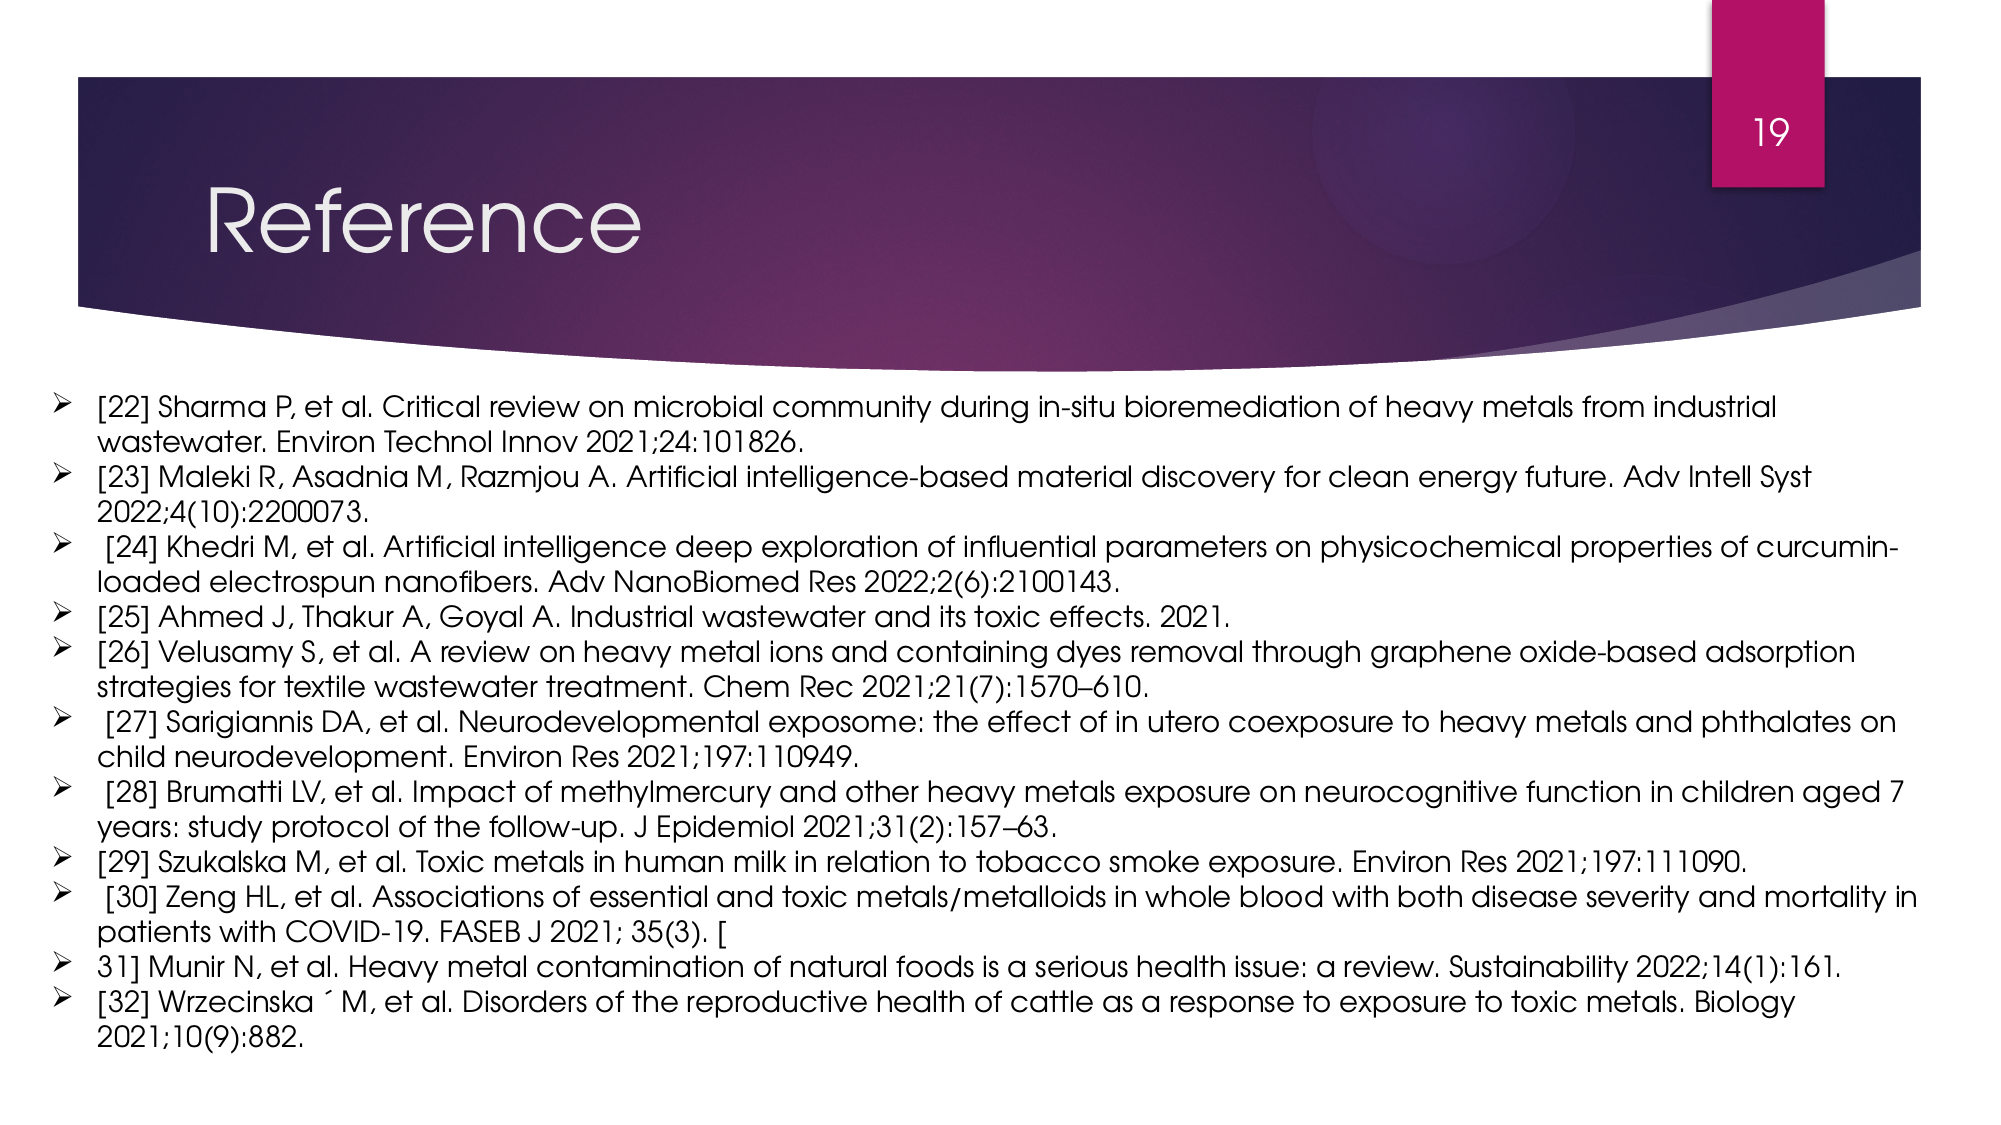

19
# Reference

[22] Sharma P, et al. Critical review on microbial community during in-situ bioremediation of heavy metals from industrial wastewater. Environ Technol Innov 2021;24:101826.
[23] Maleki R, Asadnia M, Razmjou A. Artificial intelligence-based material discovery for clean energy future. Adv Intell Syst 2022;4(10):2200073.
 [24] Khedri M, et al. Artificial intelligence deep exploration of influential parameters on physicochemical properties of curcumin-loaded electrospun nanofibers. Adv NanoBiomed Res 2022;2(6):2100143.
[25] Ahmed J, Thakur A, Goyal A. Industrial wastewater and its toxic effects. 2021.
[26] Velusamy S, et al. A review on heavy metal ions and containing dyes removal through graphene oxide-based adsorption strategies for textile wastewater treatment. Chem Rec 2021;21(7):1570–610.
 [27] Sarigiannis DA, et al. Neurodevelopmental exposome: the effect of in utero coexposure to heavy metals and phthalates on child neurodevelopment. Environ Res 2021;197:110949.
 [28] Brumatti LV, et al. Impact of methylmercury and other heavy metals exposure on neurocognitive function in children aged 7 years: study protocol of the follow-up. J Epidemiol 2021;31(2):157–63.
[29] Szukalska M, et al. Toxic metals in human milk in relation to tobacco smoke exposure. Environ Res 2021;197:111090.
 [30] Zeng HL, et al. Associations of essential and toxic metals/metalloids in whole blood with both disease severity and mortality in patients with COVID-19. FASEB J 2021; 35(3). [
31] Munir N, et al. Heavy metal contamination of natural foods is a serious health issue: a review. Sustainability 2022;14(1):161.
[32] Wrzecinska ´ M, et al. Disorders of the reproductive health of cattle as a response to exposure to toxic metals. Biology 2021;10(9):882.